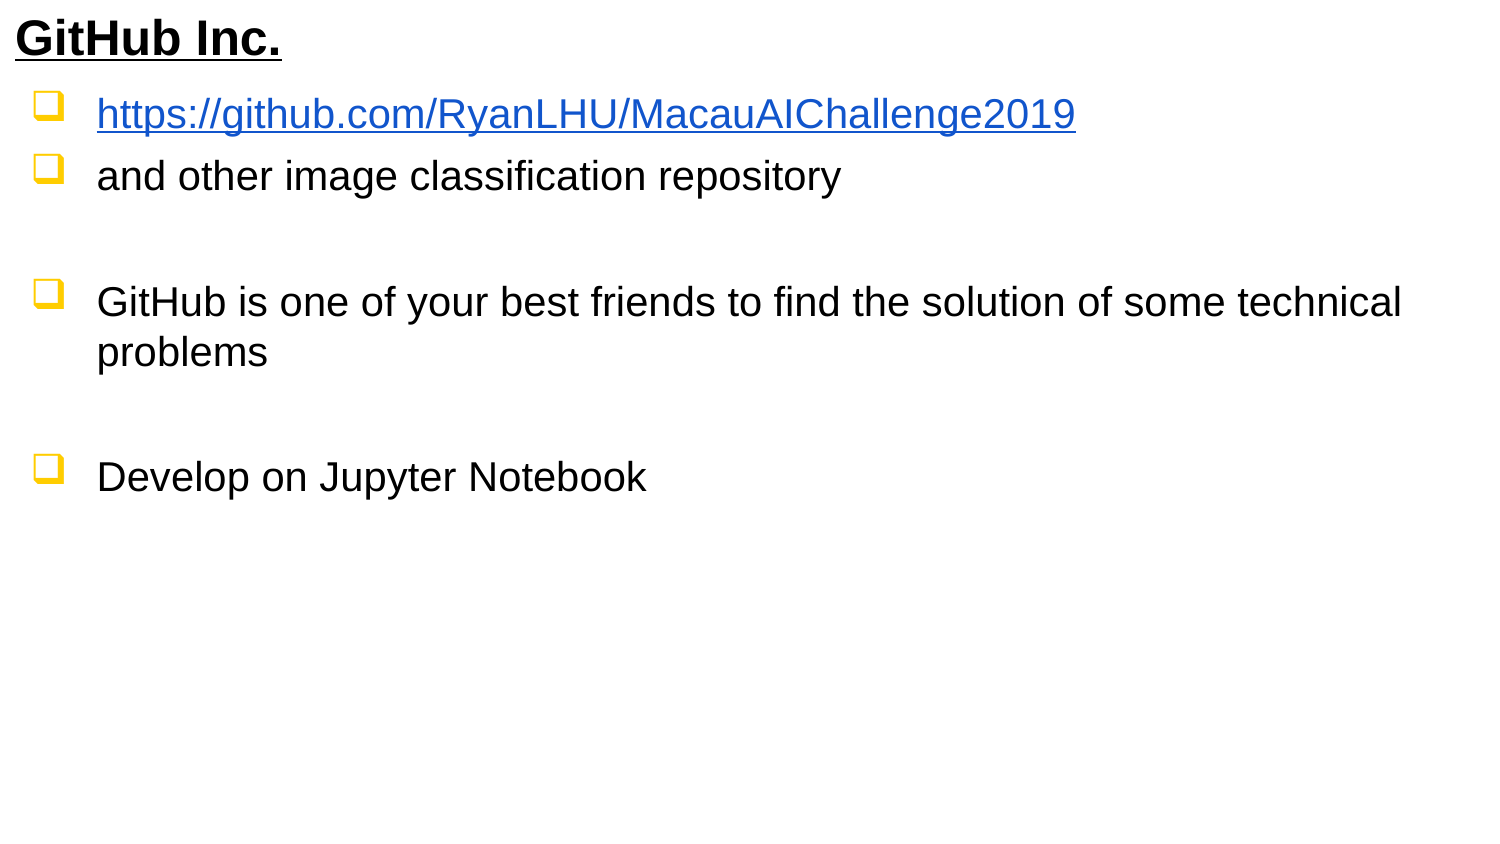

GitHub Inc.
https://github.com/RyanLHU/MacauAIChallenge2019
and other image classification repository

GitHub is one of your best friends to find the solution of some technical problems

Develop on Jupyter Notebook